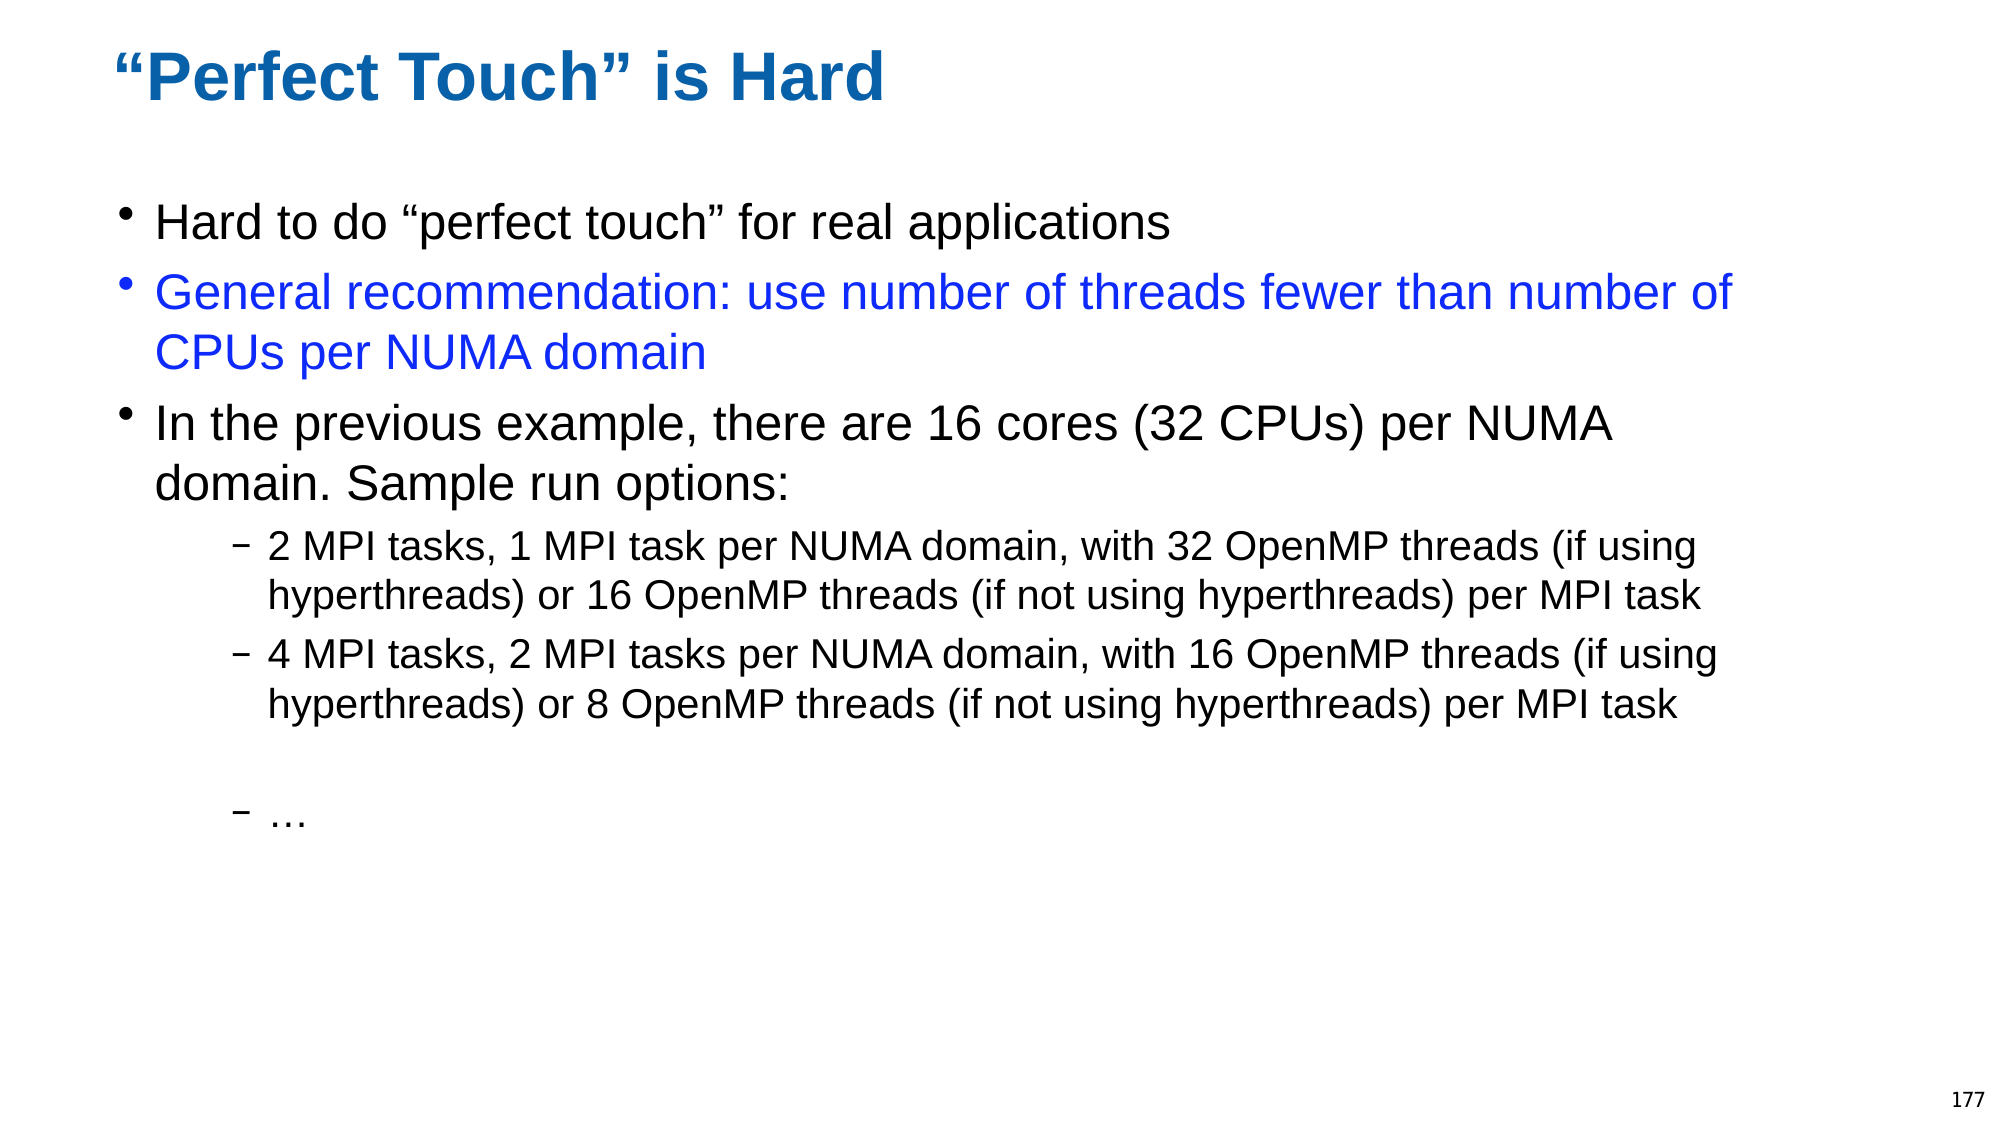

# “Perfect Touch” is Hard
Hard to do “perfect touch” for real applications
General recommendation: use number of threads fewer than number of CPUs per NUMA domain
In the previous example, there are 16 cores (32 CPUs) per NUMA domain. Sample run options:
2 MPI tasks, 1 MPI task per NUMA domain, with 32 OpenMP threads (if using hyperthreads) or 16 OpenMP threads (if not using hyperthreads) per MPI task
4 MPI tasks, 2 MPI tasks per NUMA domain, with 16 OpenMP threads (if using hyperthreads) or 8 OpenMP threads (if not using hyperthreads) per MPI task
…

177